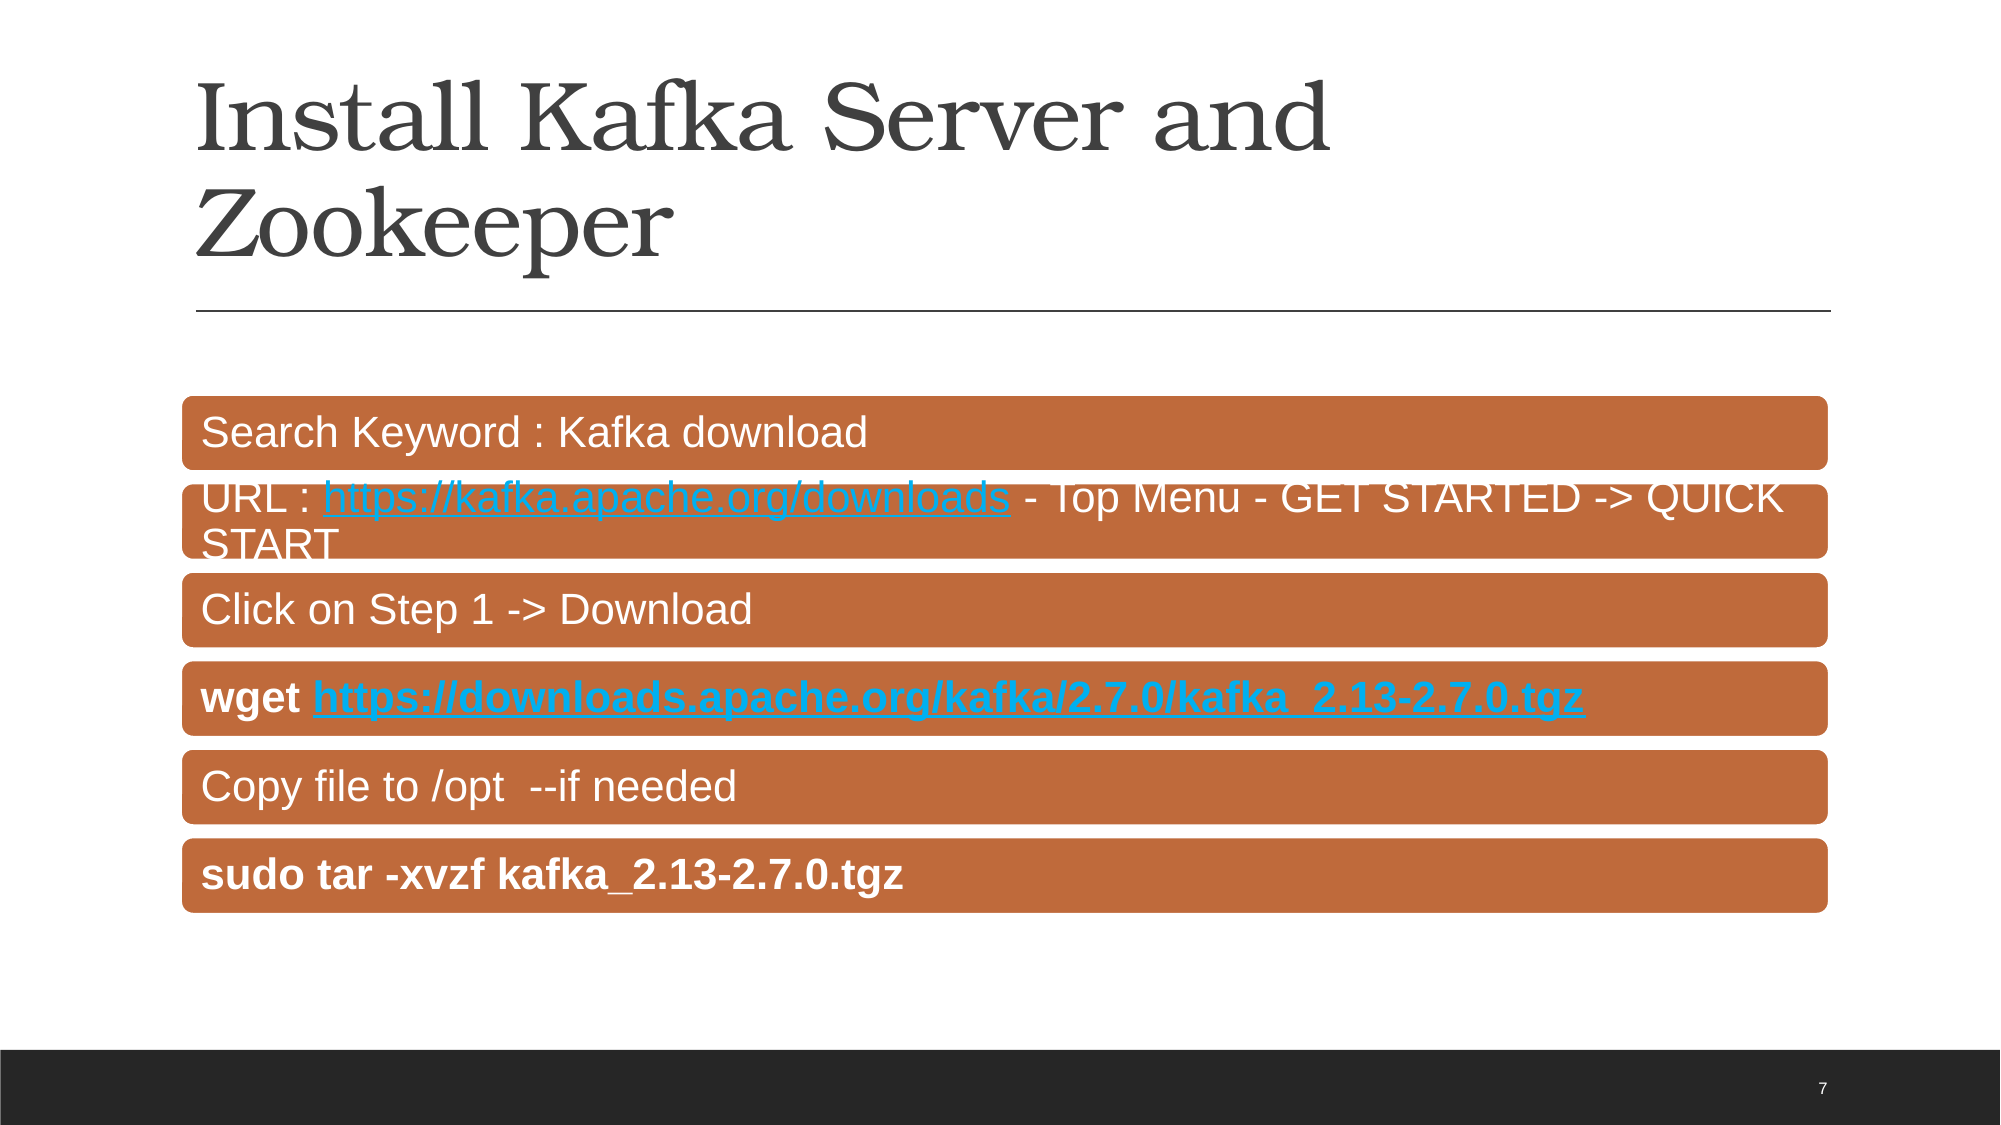

# Install Kafka Server and Zookeeper
Search Keyword : Kafka download
URL : https://kafka.apache.org/downloads - Top Menu - GET STARTED -> QUICK START
Click on Step 1 -> Download
wget https://downloads.apache.org/kafka/2.7.0/kafka_2.13-2.7.0.tgz
Copy file to /opt  --if needed
sudo tar -xvzf kafka_2.13-2.7.0.tgz
7